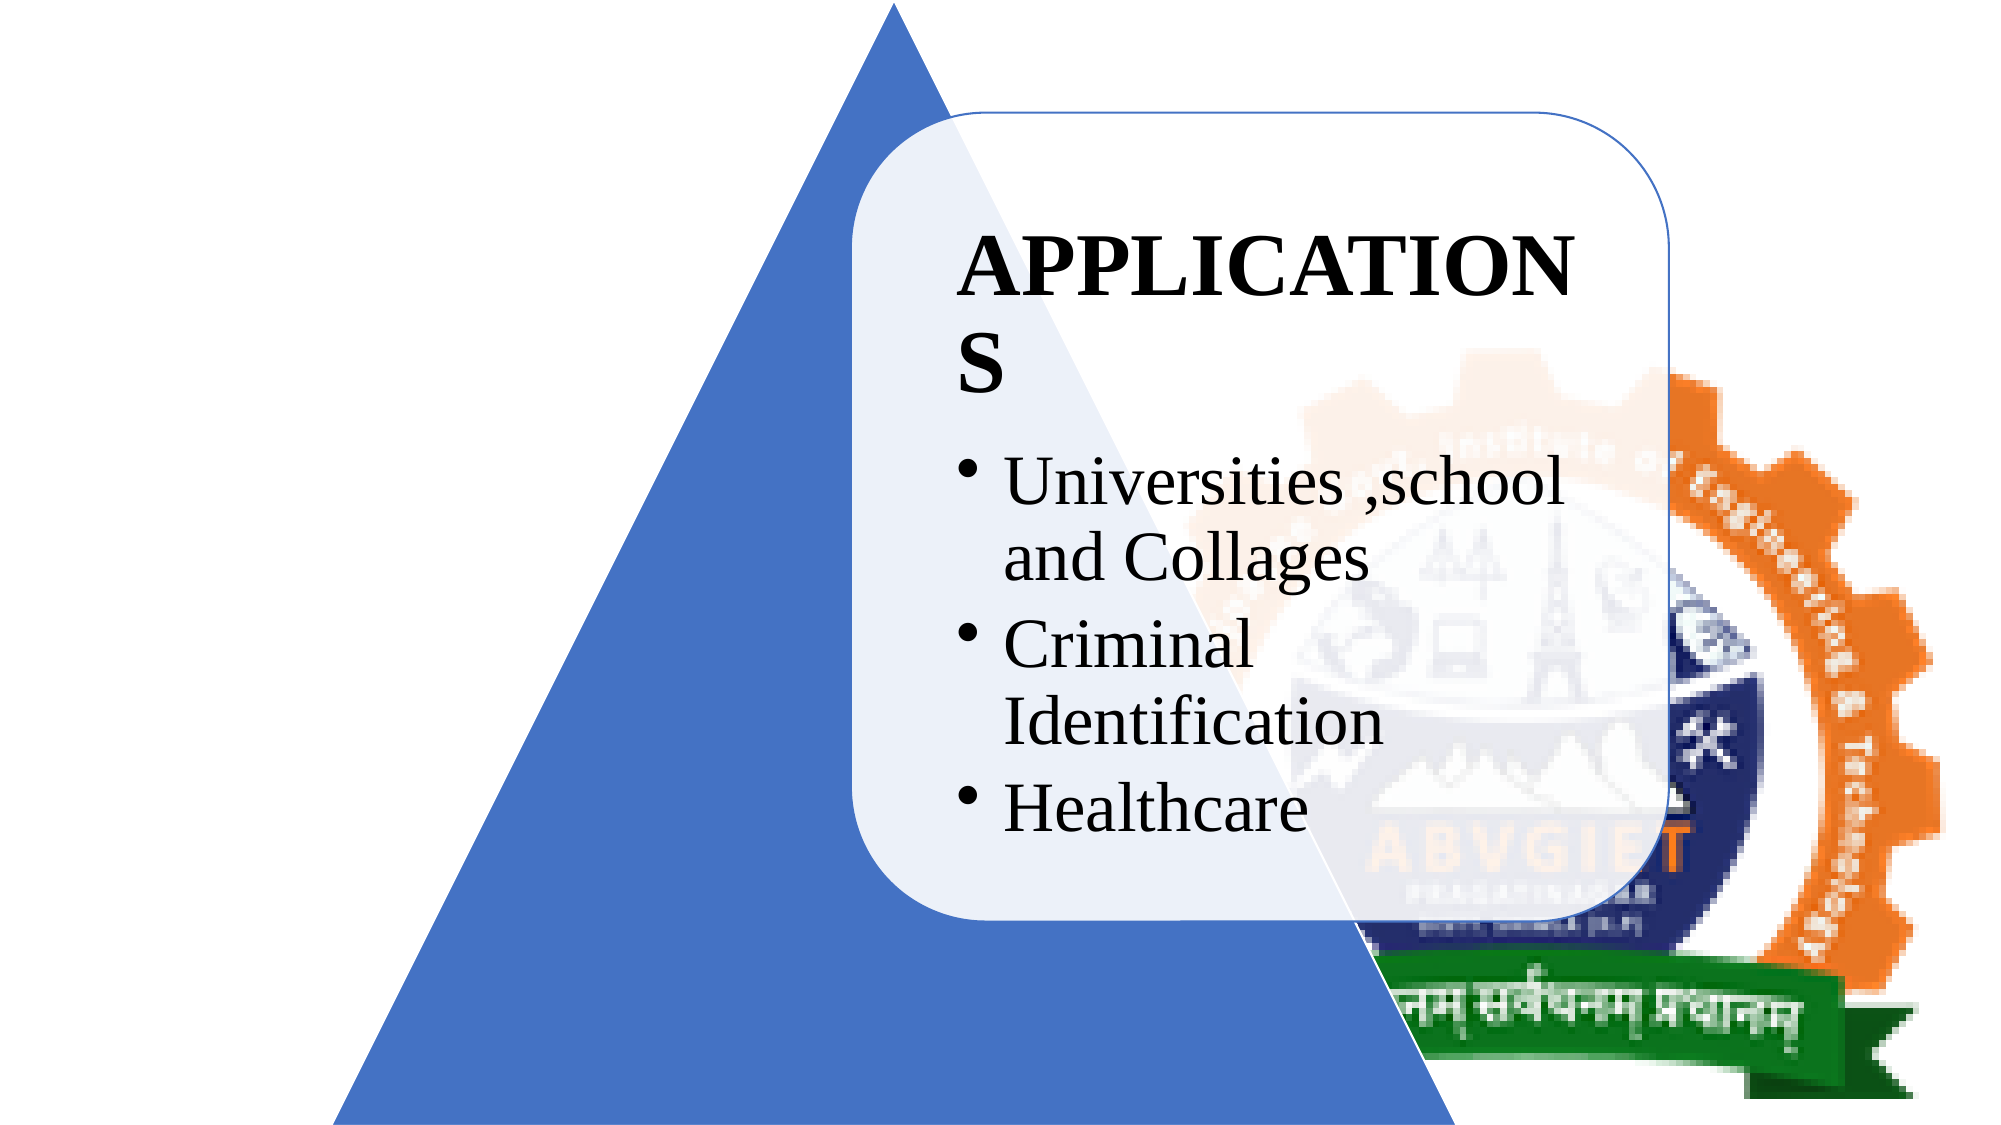

APPLICATIONS
Universities ,school and Collages
Criminal Identification
Healthcare